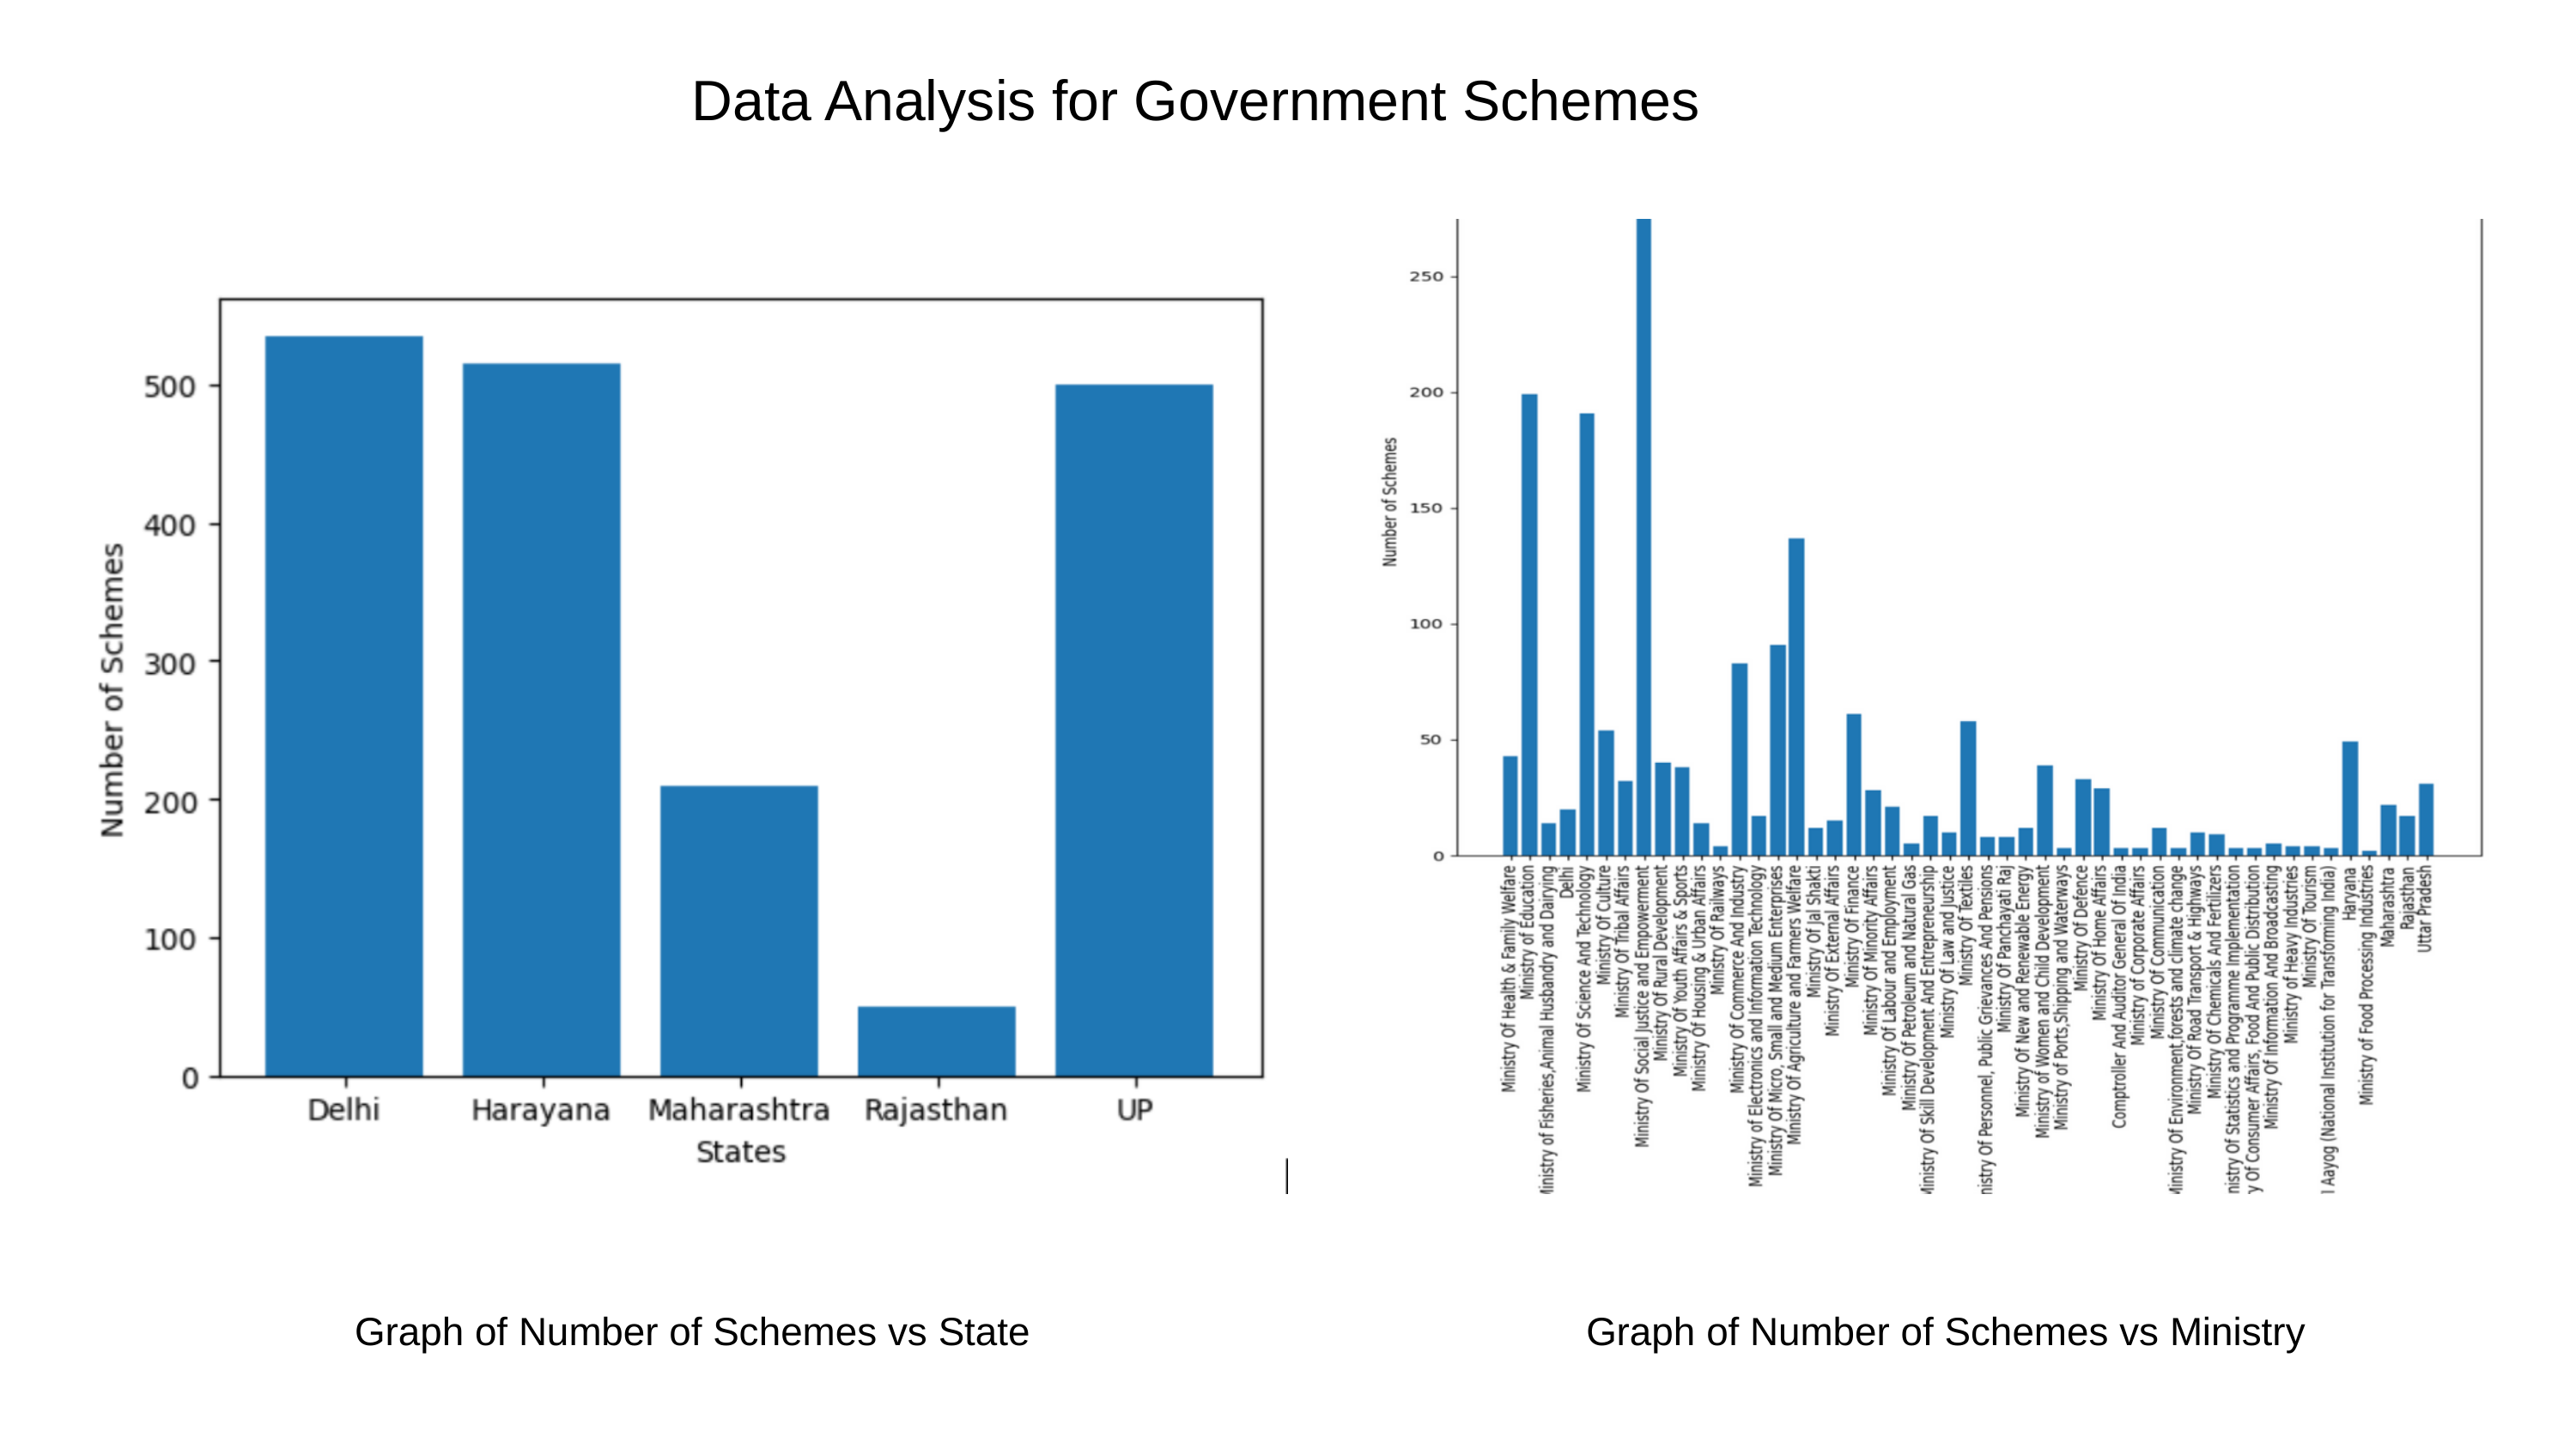

Data Analysis for Government Schemes

Graph of Number of Schemes vs State
Graph of Number of Schemes vs Ministry